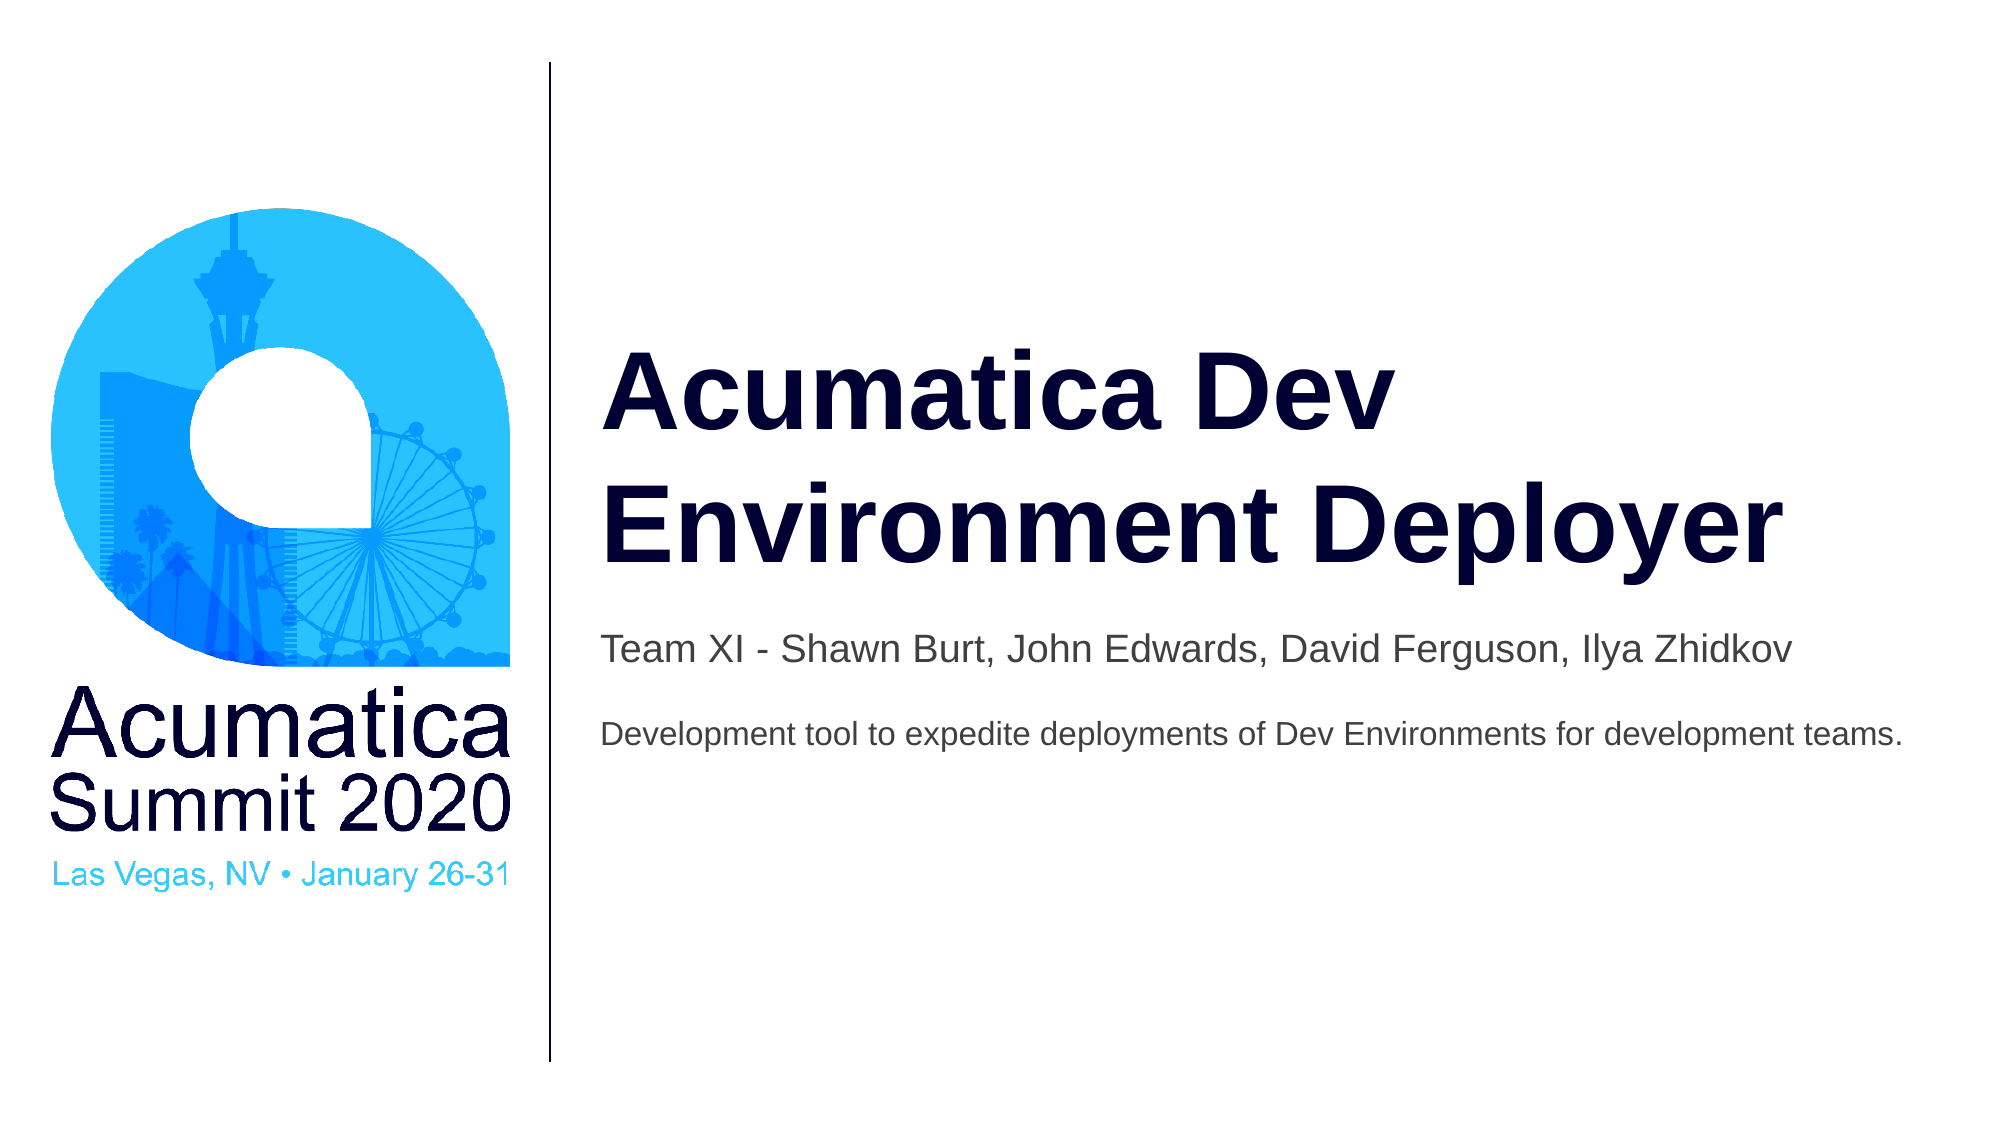

# Acumatica Dev Environment Deployer
Team XI - Shawn Burt, John Edwards, David Ferguson, Ilya Zhidkov
Development tool to expedite deployments of Dev Environments for development teams.